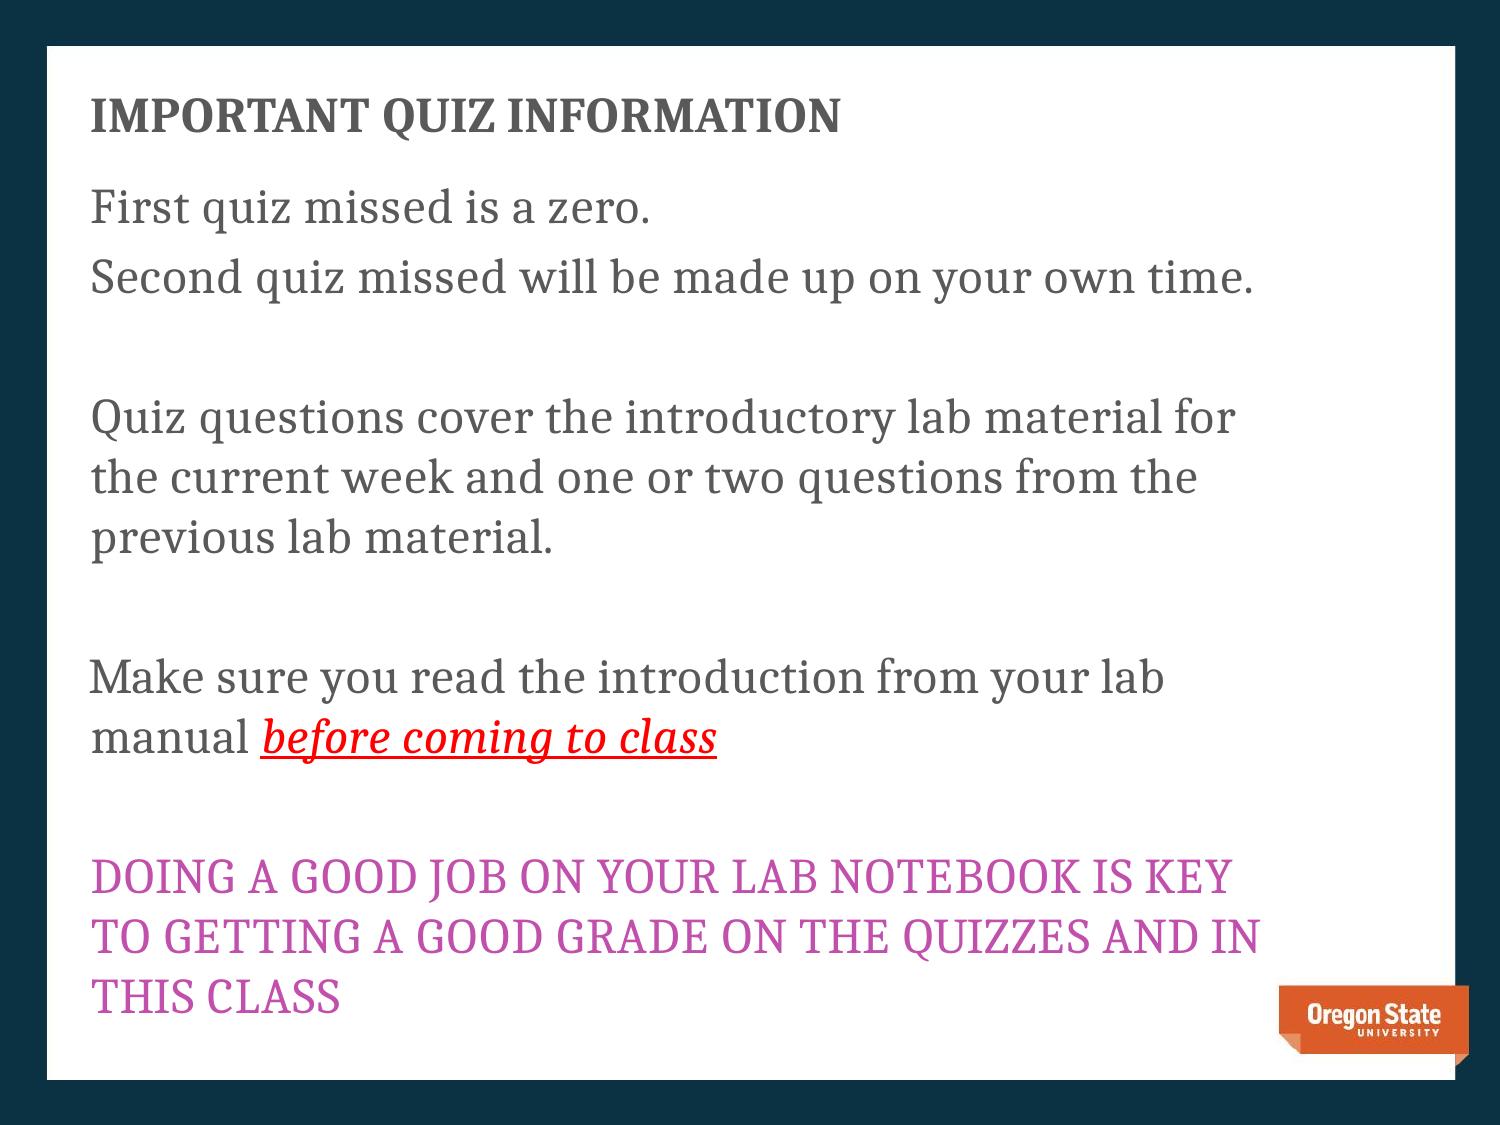

# IMPORTANT QUIZ INFORMATION
First quiz missed is a zero.
Second quiz missed will be made up on your own time.

Quiz questions cover the introductory lab material for the current week and one or two questions from the previous lab material.

Make sure you read the introduction from your lab manual before coming to class

DOING A GOOD JOB ON YOUR LAB NOTEBOOK IS KEY TO GETTING A GOOD GRADE ON THE QUIZZES AND IN THIS CLASS